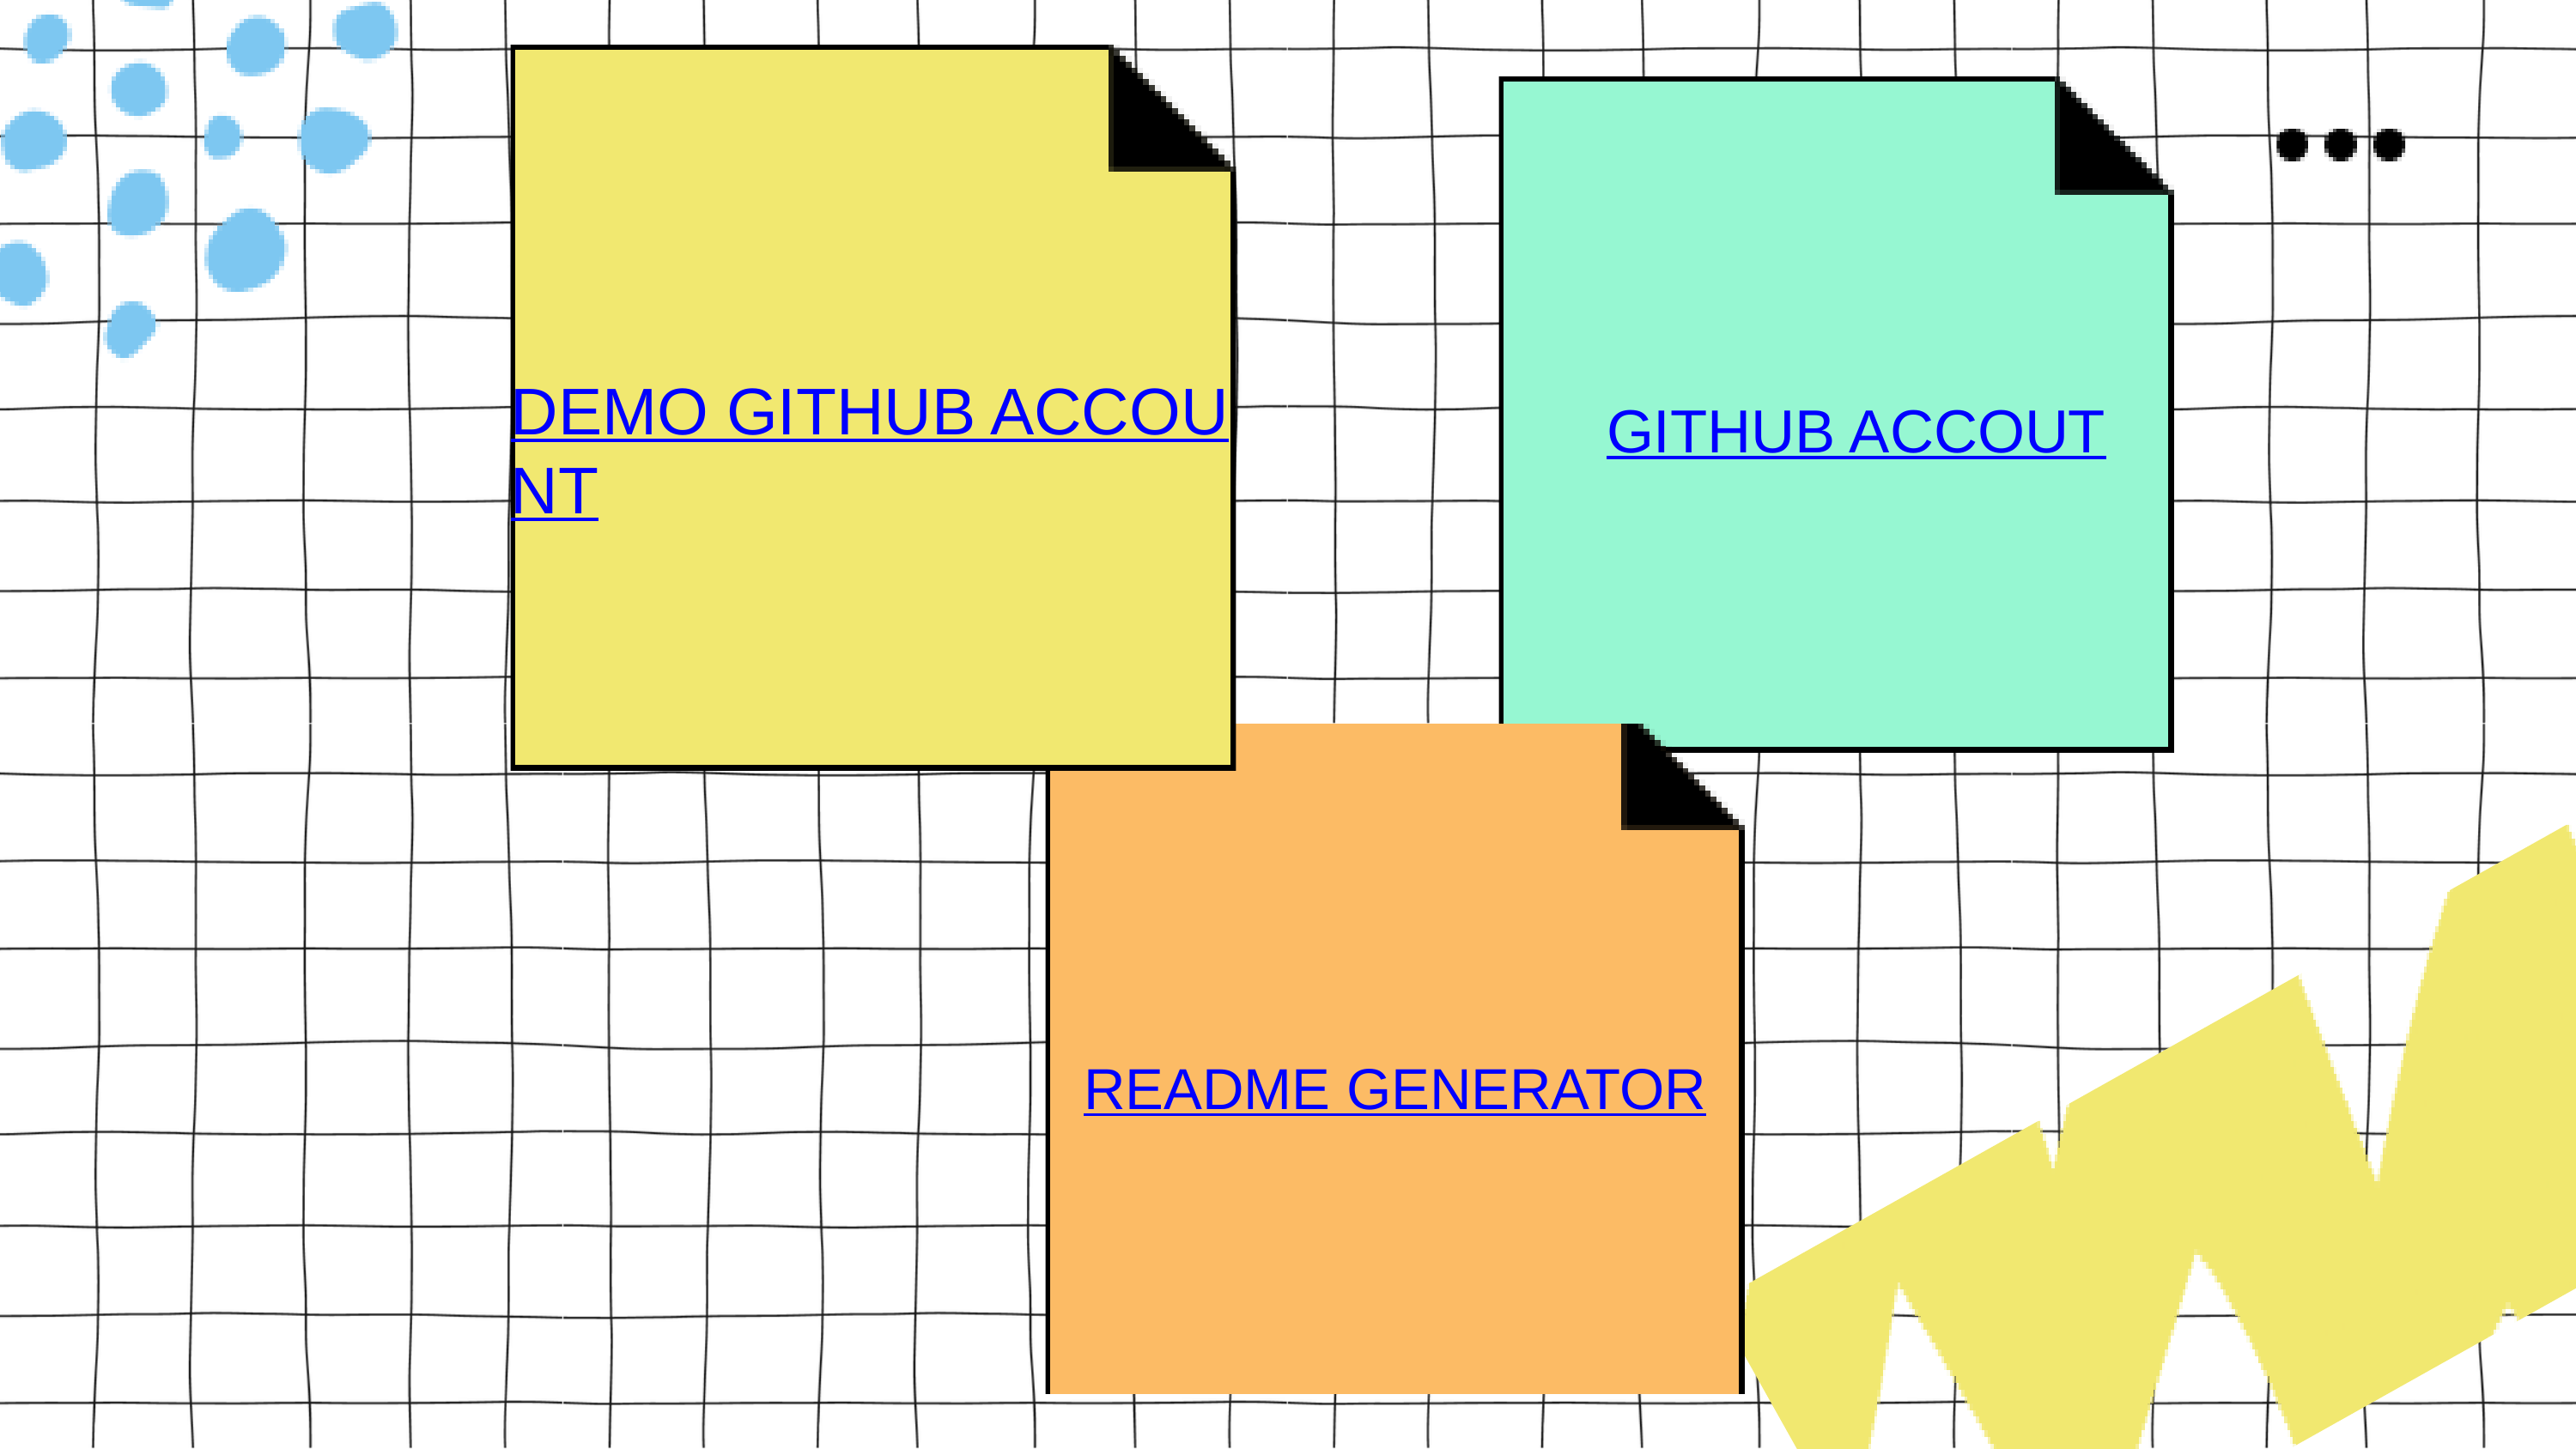

DEMO GITHUB ACCOUNT

GITHUB ACCOUT

README GENERATOR